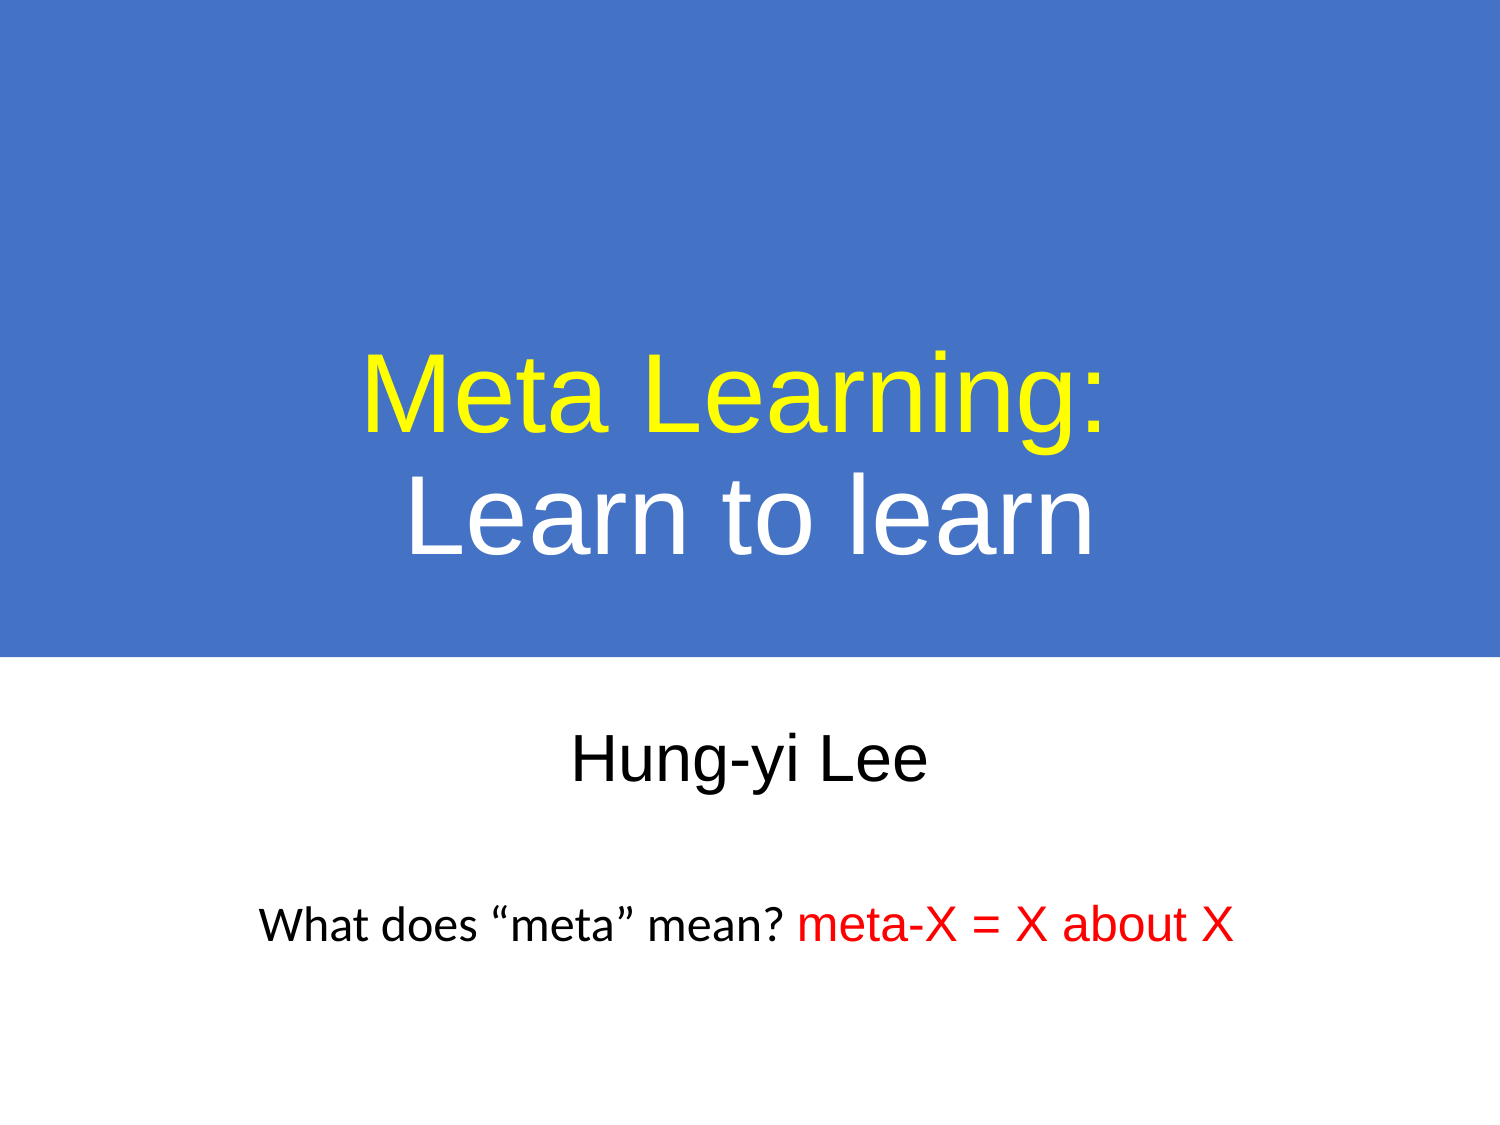

# Meta Learning: Learn to learn
Hung-yi Lee
What does “meta” mean? meta-X = X about X